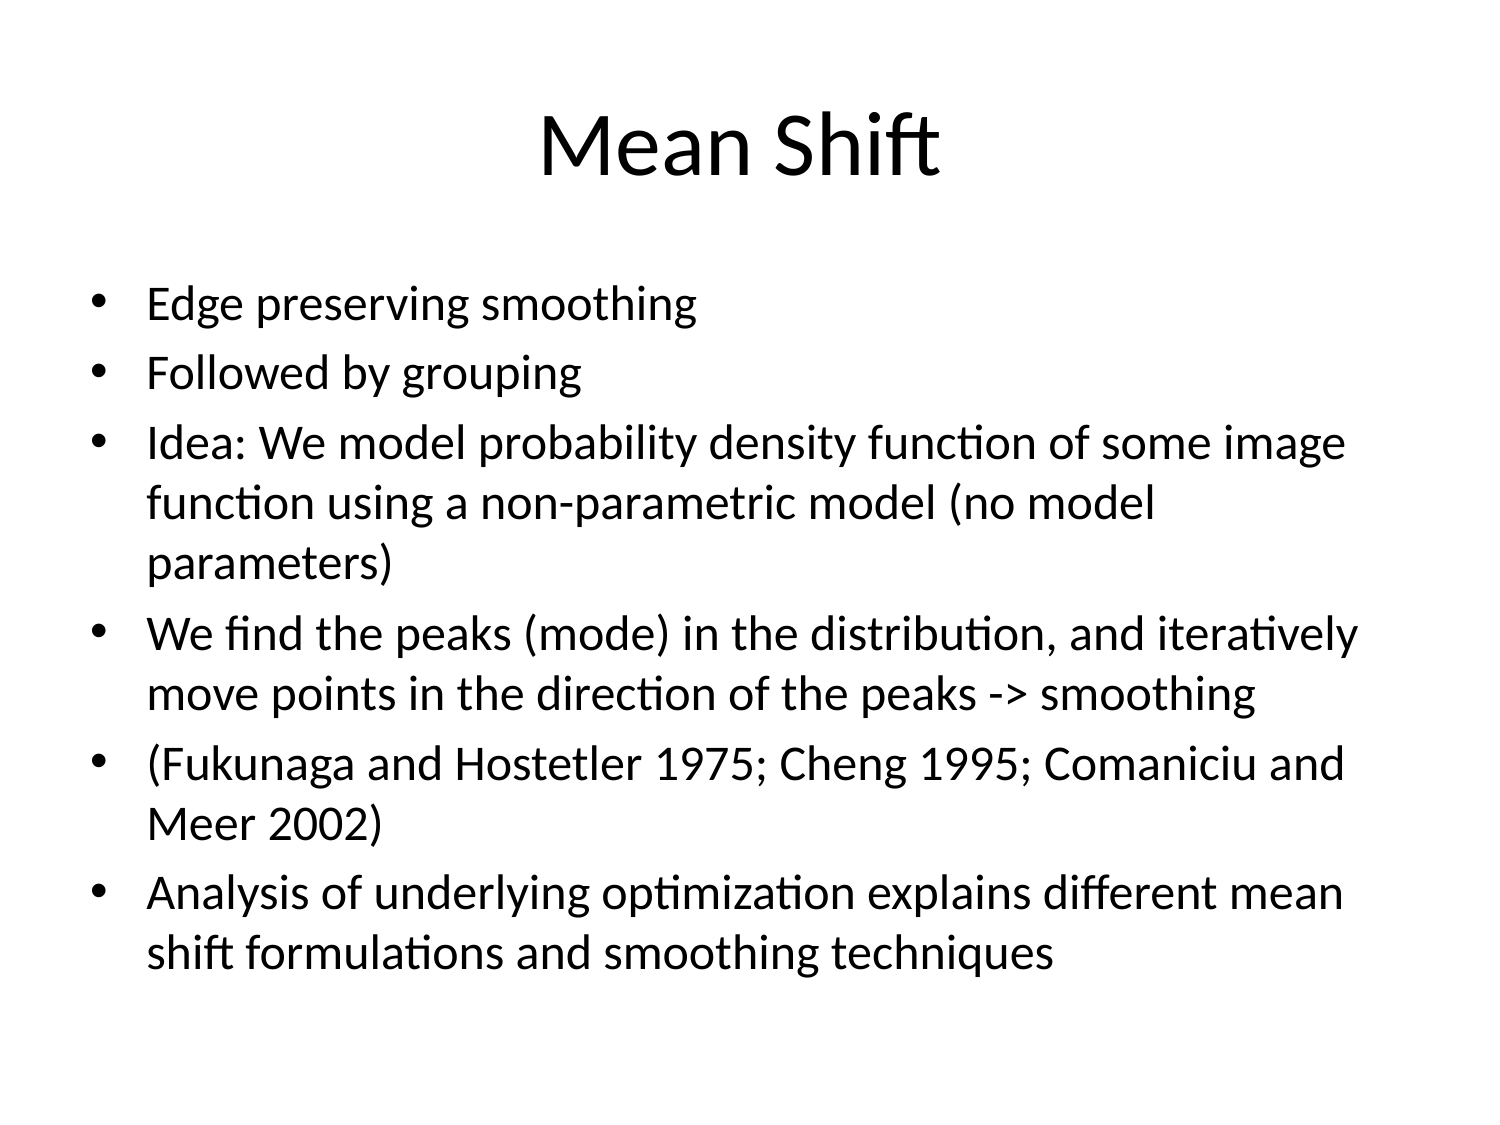

# Mean Shift
Edge preserving smoothing
Followed by grouping
Idea: We model probability density function of some image function using a non-parametric model (no model parameters)
We find the peaks (mode) in the distribution, and iteratively move points in the direction of the peaks -> smoothing
(Fukunaga and Hostetler 1975; Cheng 1995; Comaniciu and Meer 2002)
Analysis of underlying optimization explains different mean shift formulations and smoothing techniques